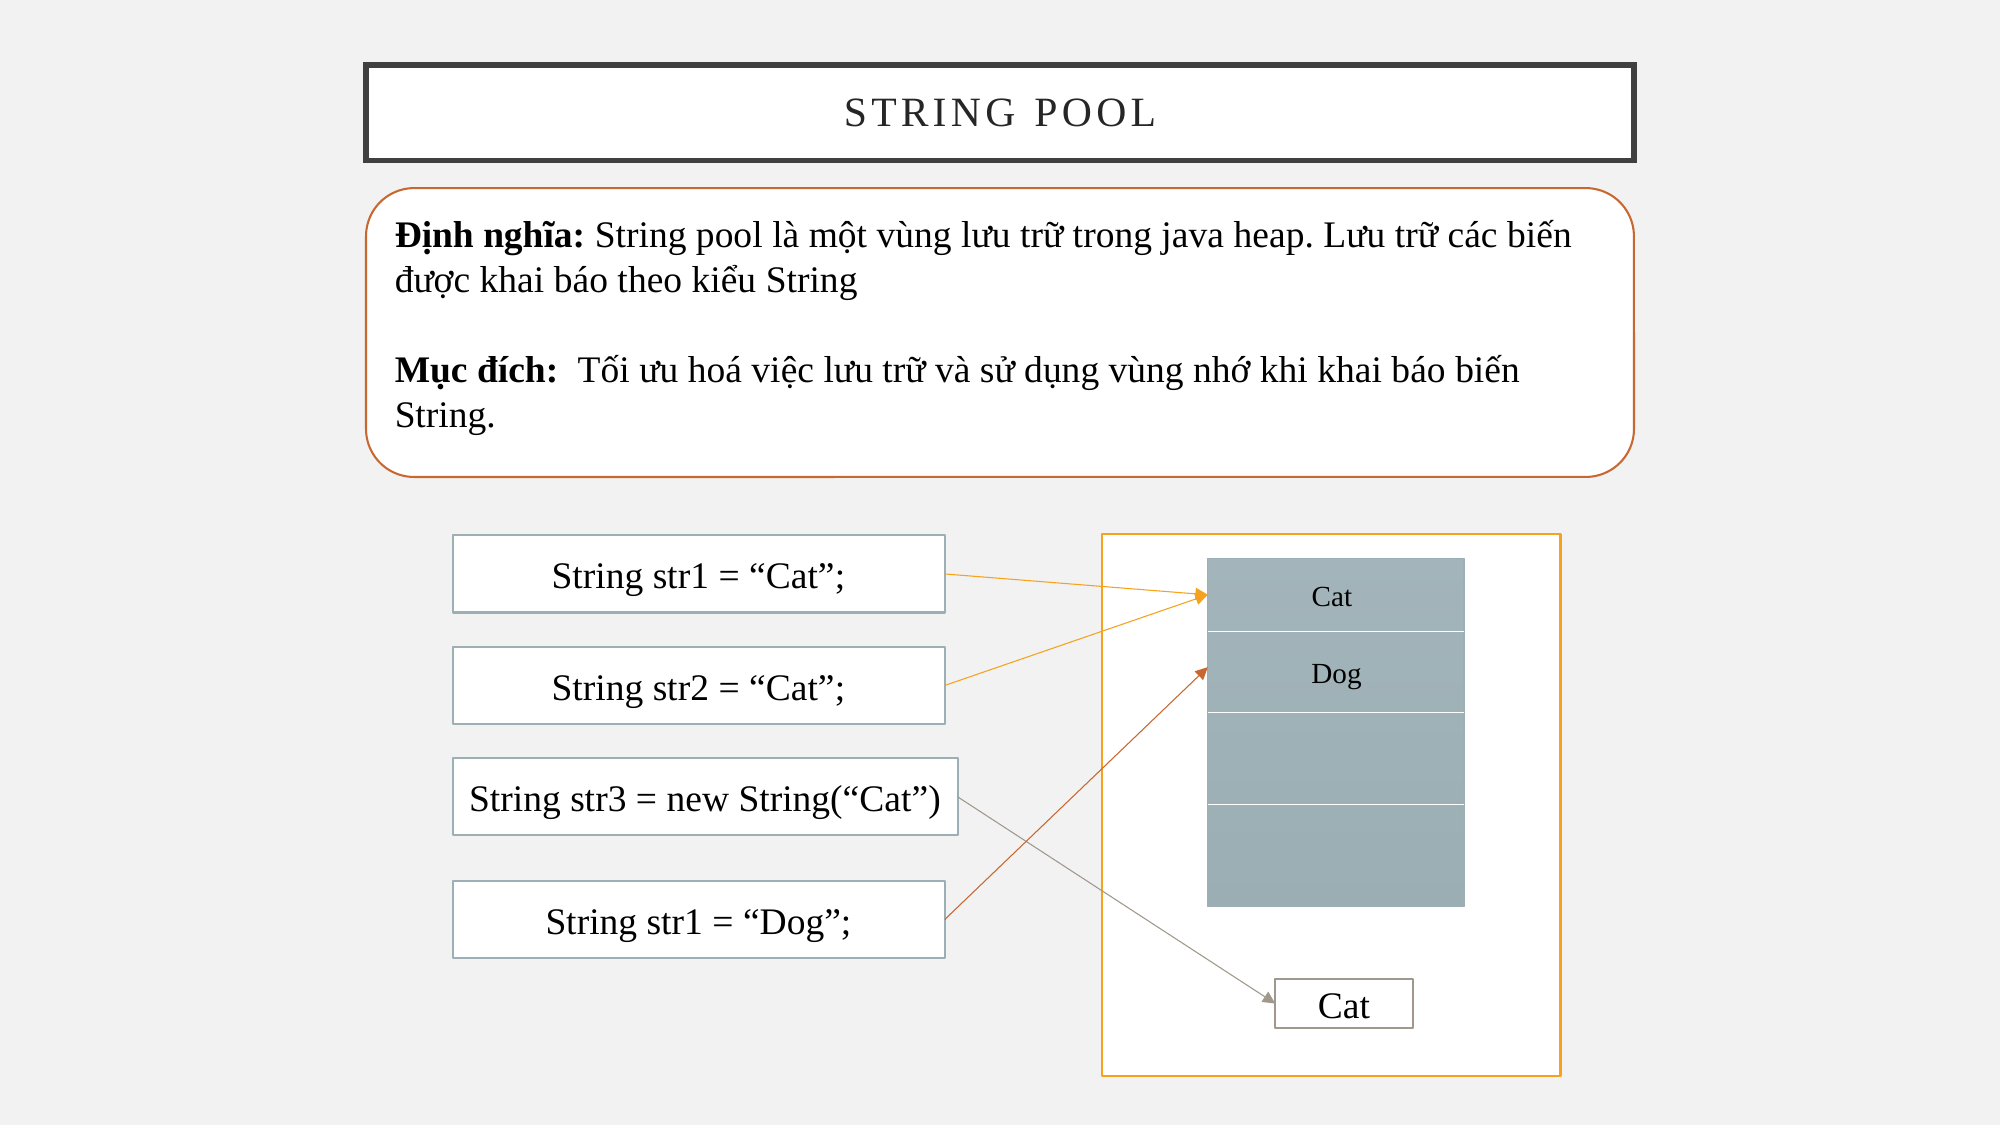

String pool
Định nghĩa: String pool là một vùng lưu trữ trong java heap. Lưu trữ các biến được khai báo theo kiểu String

Mục đích:  Tối ưu hoá việc lưu trữ và sử dụng vùng nhớ khi khai báo biến String.

String str1 = “Cat”;

Cat
String str2 = “Cat”;
Dog
String str3 = new String(“Cat”)
String str1 = “Dog”;
Cat